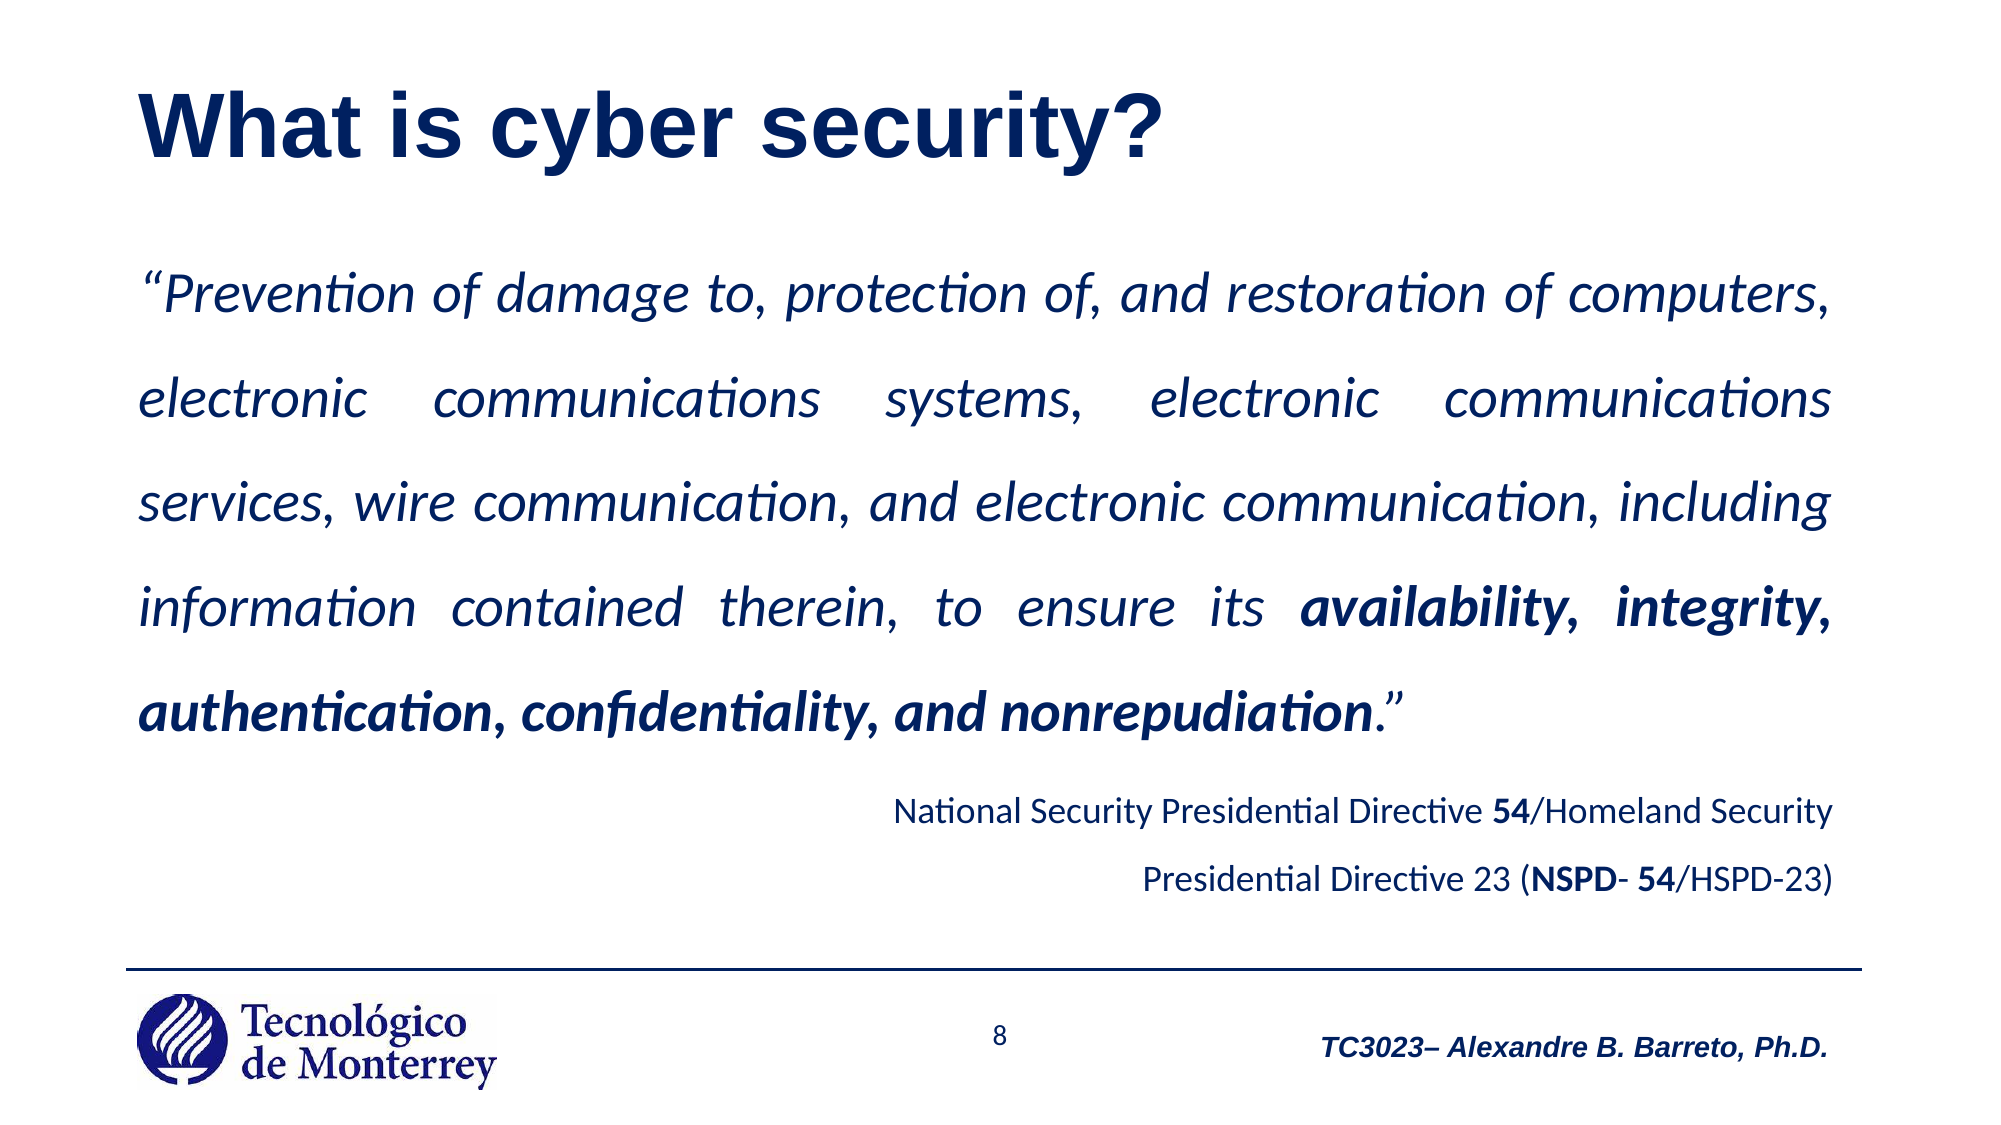

# What is cyber security?
“Prevention of damage to, protection of, and restoration of computers, electronic communications systems, electronic communications services, wire communication, and electronic communication, including information contained therein, to ensure its availability, integrity, authentication, confidentiality, and nonrepudiation.”
National Security Presidential Directive 54/Homeland Security Presidential Directive 23 (NSPD- 54/HSPD-23)